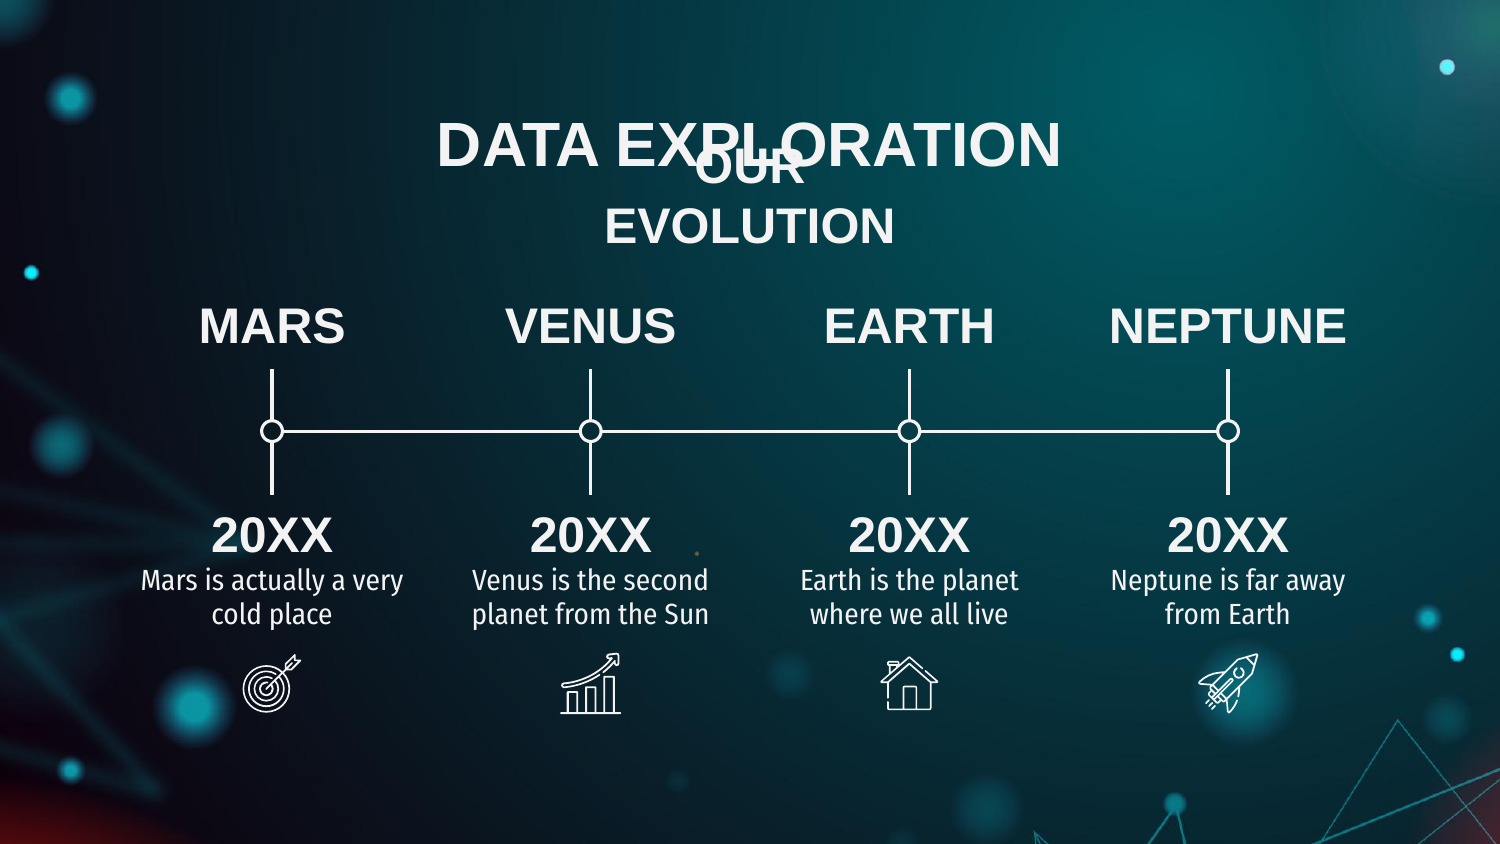

# DATA EXPLORATION
OUR EVOLUTION
MARS
20XX
Mars is actually a very cold place
VENUS
20XX
Venus is the second planet from the Sun
EARTH
20XX
Earth is the planet where we all live
NEPTUNE
20XX
Neptune is far away from Earth